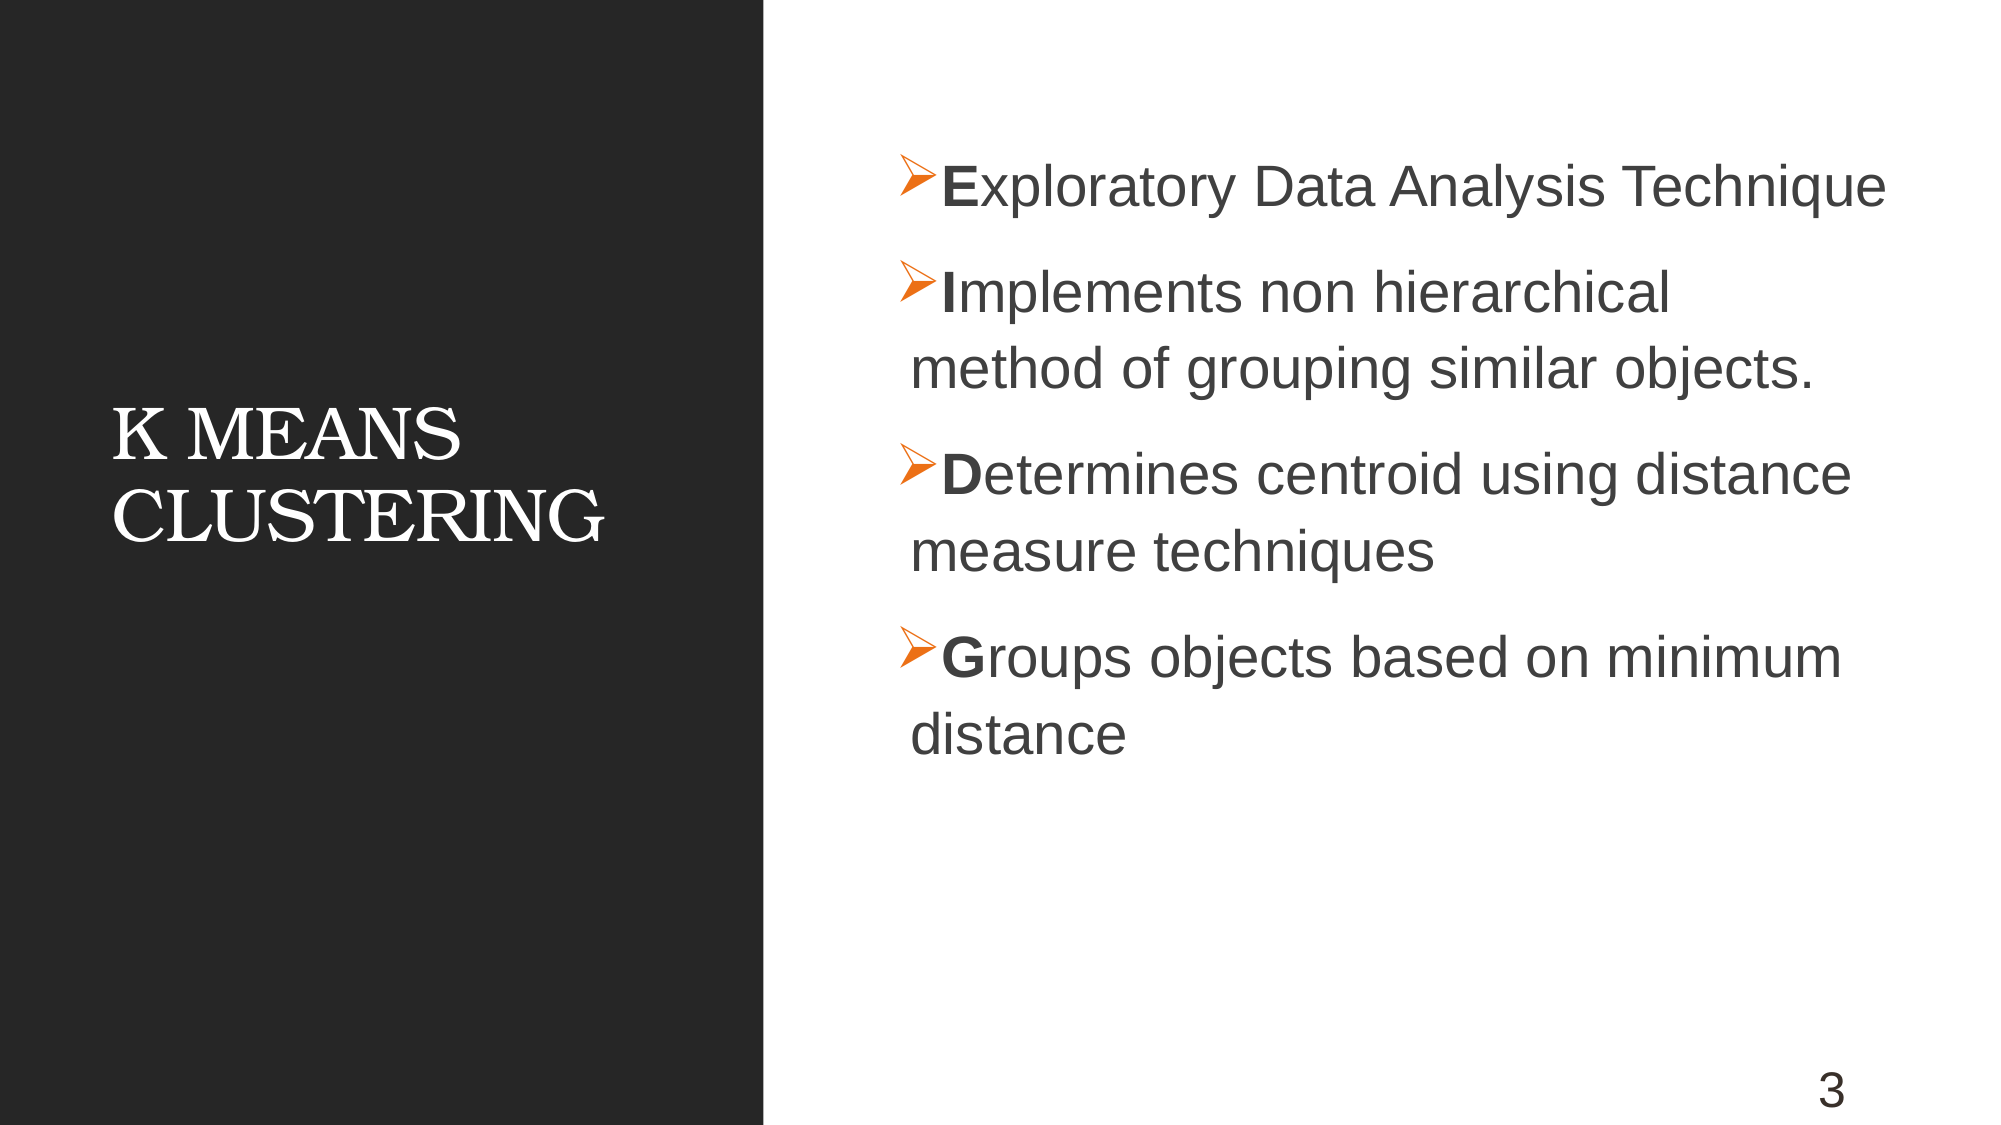

Exploratory Data Analysis Technique
Implements non hierarchical method of grouping similar objects.
Determines centroid using distance measure techniques
Groups objects based on minimum distance
# K MEANS CLUSTERING
3